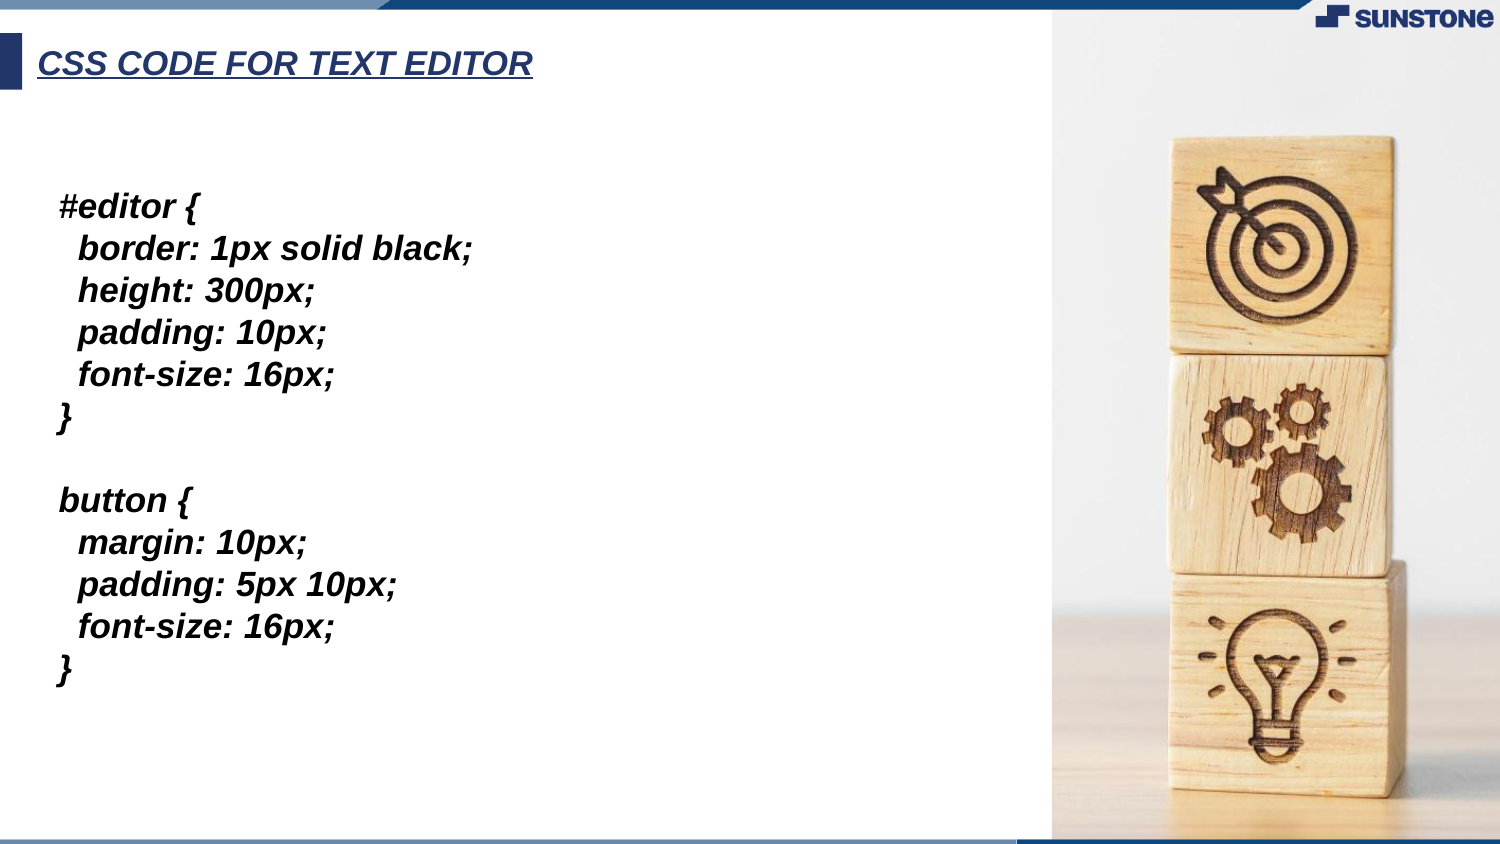

# CSS CODE FOR TEXT EDITOR
#editor {
  border: 1px solid black;
  height: 300px;
  padding: 10px;
  font-size: 16px;
}

button {
  margin: 10px;
  padding: 5px 10px;
  font-size: 16px;
}